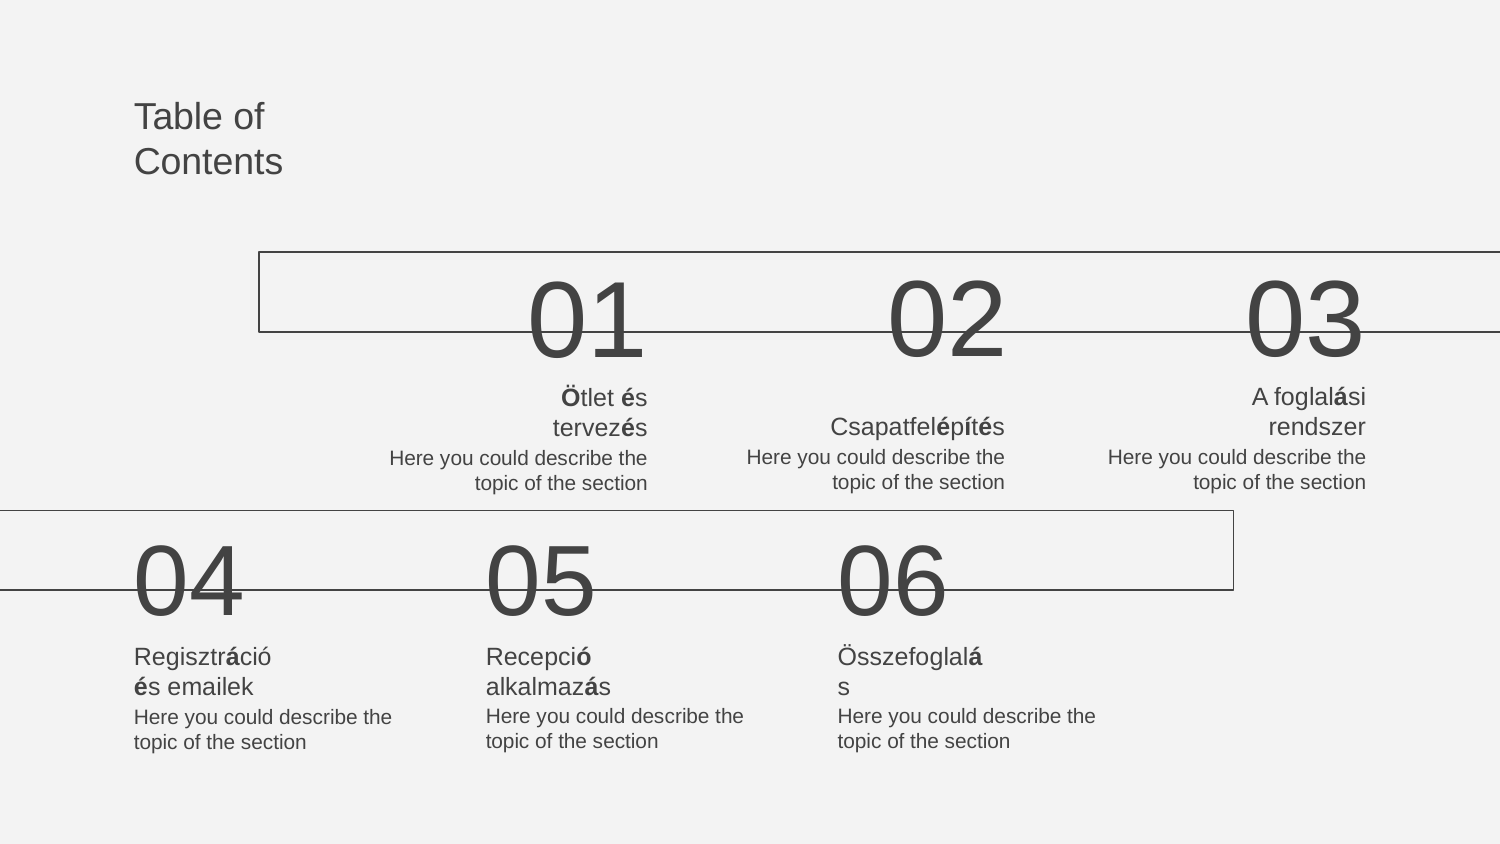

Table of Contents
02
03
01
Csapatfelépítés
A foglalási rendszer
# Ötlet és tervezés
Here you could describe the topic of the section
Here you could describe the topic of the section
Here you could describe the topic of the section
05
06
04
Recepció alkalmazás
Összefoglalás
Regisztráció és emailek
Here you could describe the topic of the section
Here you could describe the topic of the section
Here you could describe the topic of the section